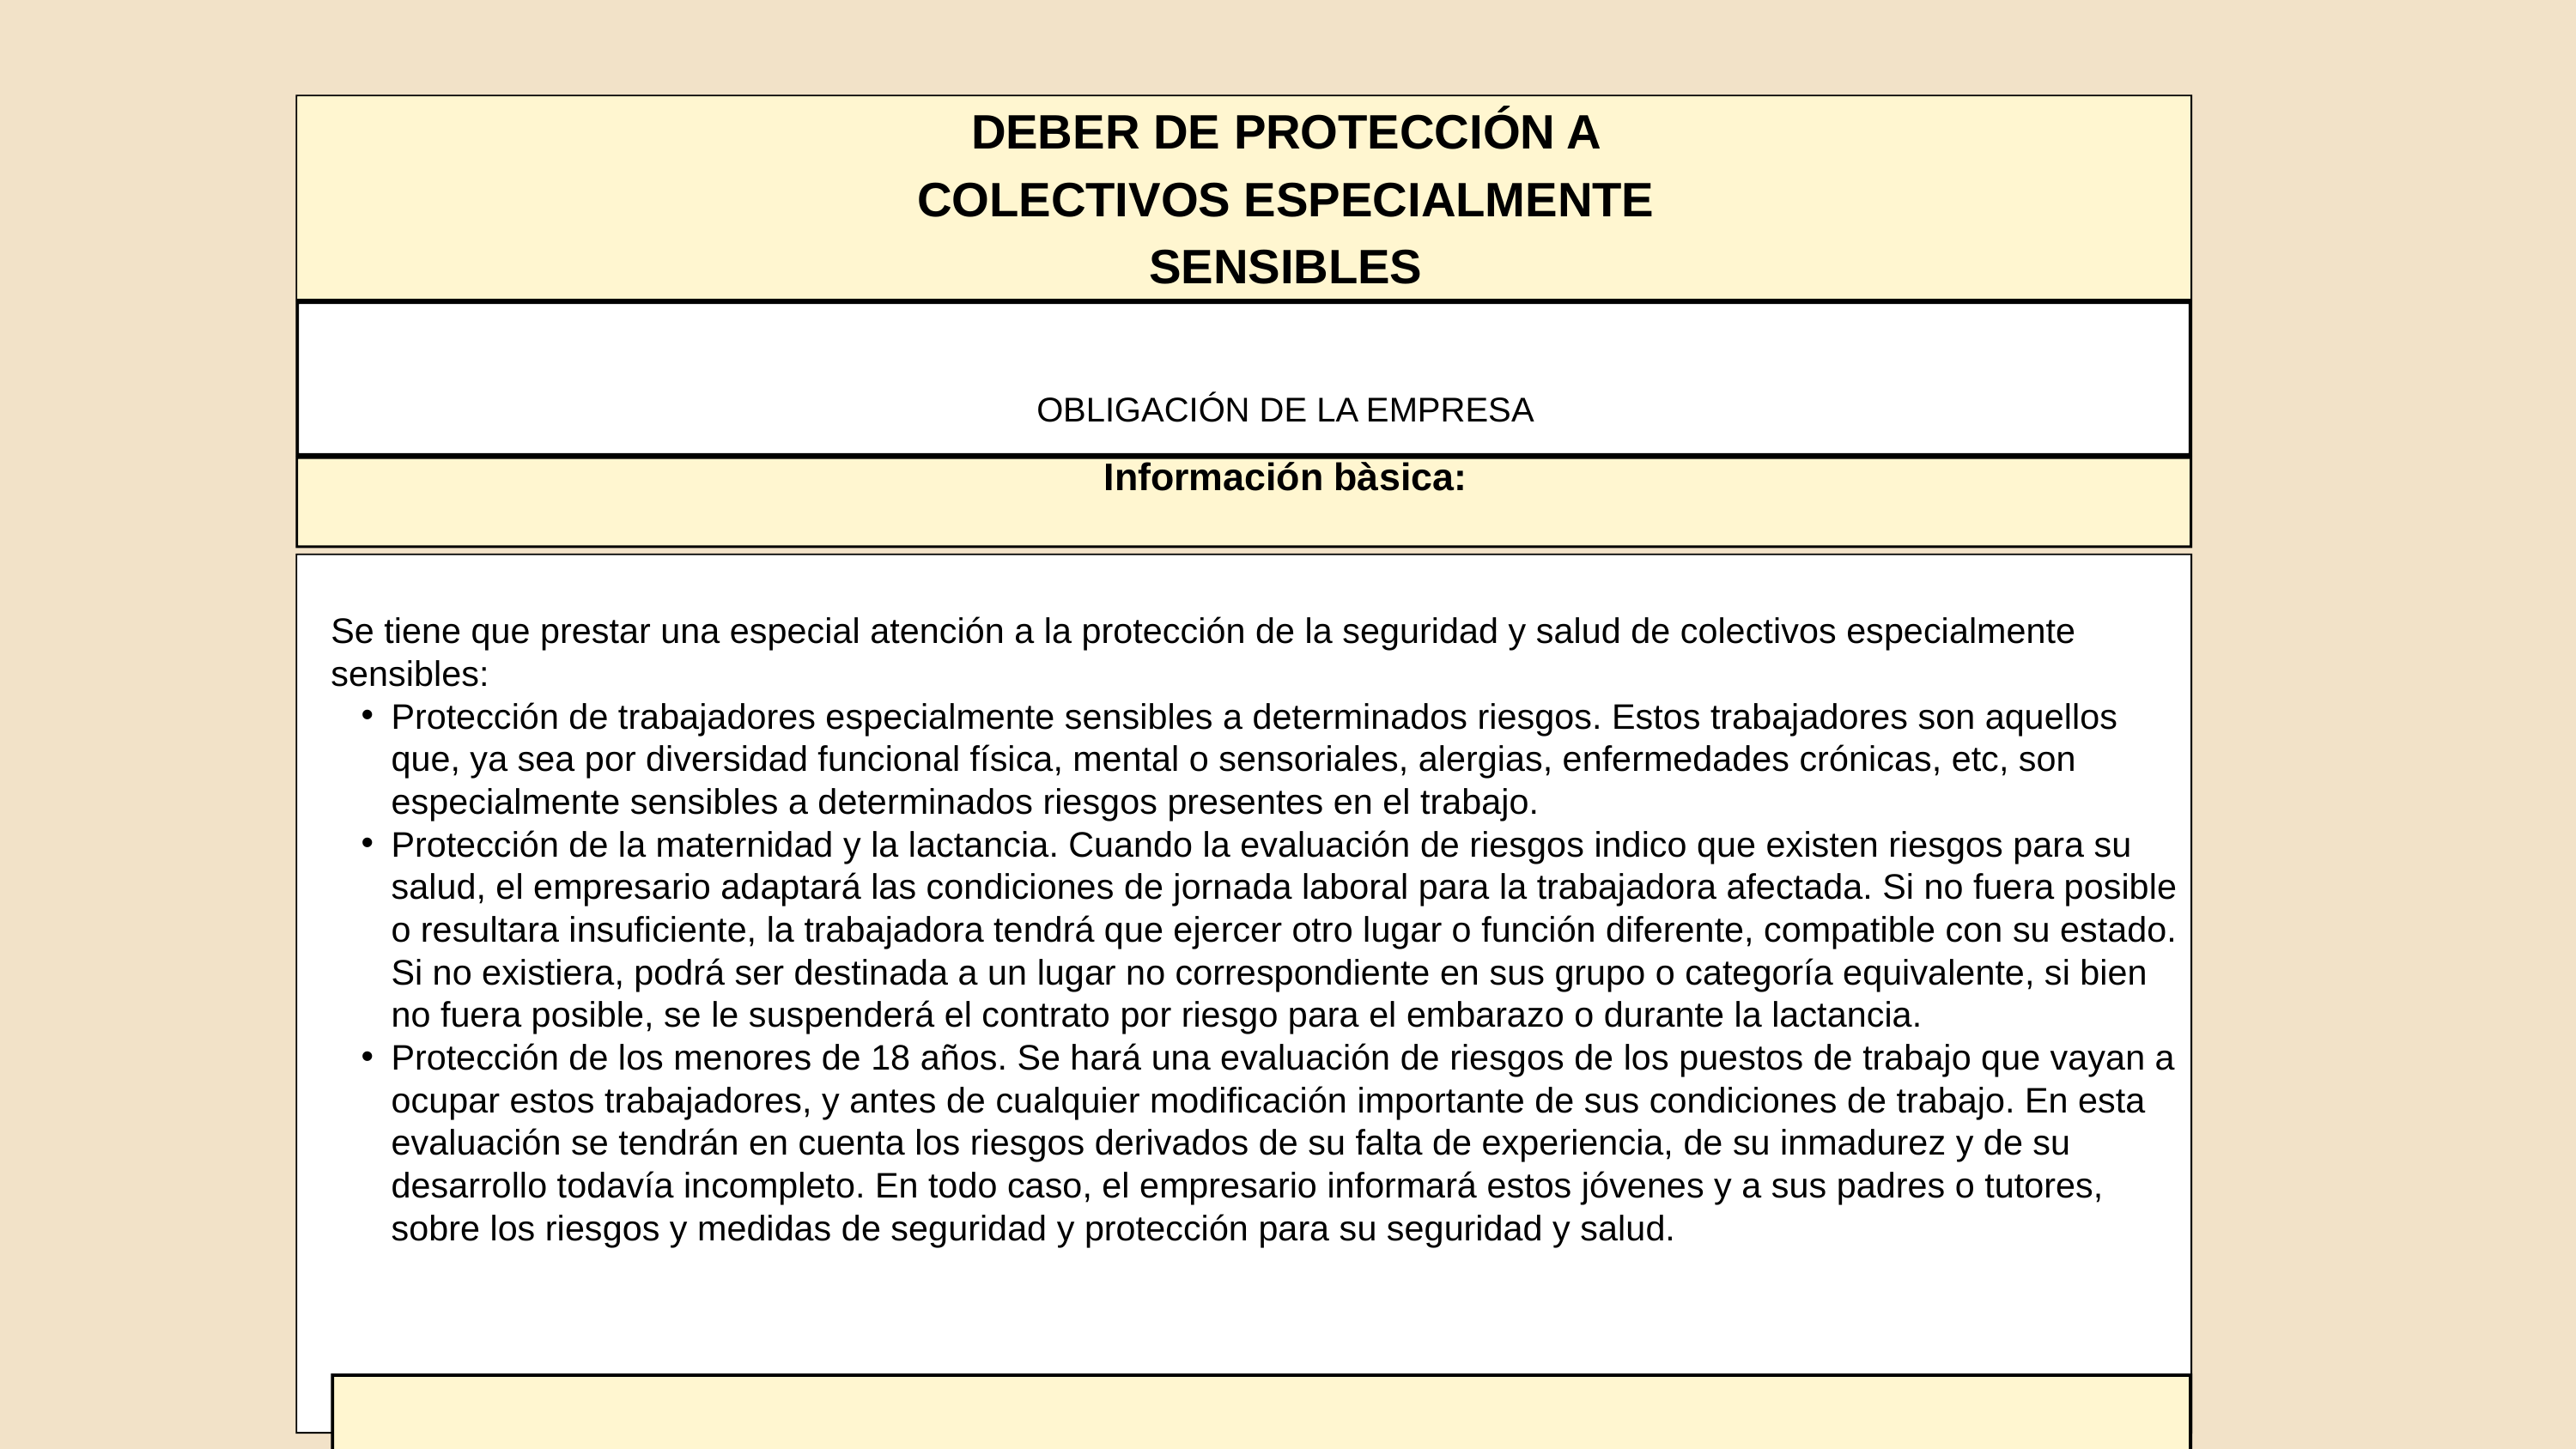

DEBER DE PROTECCIÓN A COLECTIVOS ESPECIALMENTE SENSIBLES

OBLIGACIÓN DE LA EMPRESA

Información bàsica:

Se tiene que prestar una especial atención a la protección de la seguridad y salud de colectivos especialmente sensibles:
Protección de trabajadores especialmente sensibles a determinados riesgos. Estos trabajadores son aquellos que, ya sea por diversidad funcional física, mental o sensoriales, alergias, enfermedades crónicas, etc, son especialmente sensibles a determinados riesgos presentes en el trabajo.
Protección de la maternidad y la lactancia. Cuando la evaluación de riesgos indico que existen riesgos para su salud, el empresario adaptará las condiciones de jornada laboral para la trabajadora afectada. Si no fuera posible o resultara insuficiente, la trabajadora tendrá que ejercer otro lugar o función diferente, compatible con su estado. Si no existiera, podrá ser destinada a un lugar no correspondiente en sus grupo o categoría equivalente, si bien no fuera posible, se le suspenderá el contrato por riesgo para el embarazo o durante la lactancia.
Protección de los menores de 18 años. Se hará una evaluación de riesgos de los puestos de trabajo que vayan a ocupar estos trabajadores, y antes de cualquier modificación importante de sus condiciones de trabajo. En esta evaluación se tendrán en cuenta los riesgos derivados de su falta de experiencia, de su inmadurez y de su desarrollo todavía incompleto. En todo caso, el empresario informará estos jóvenes y a sus padres o tutores, sobre los riesgos y medidas de seguridad y protección para su seguridad y salud.